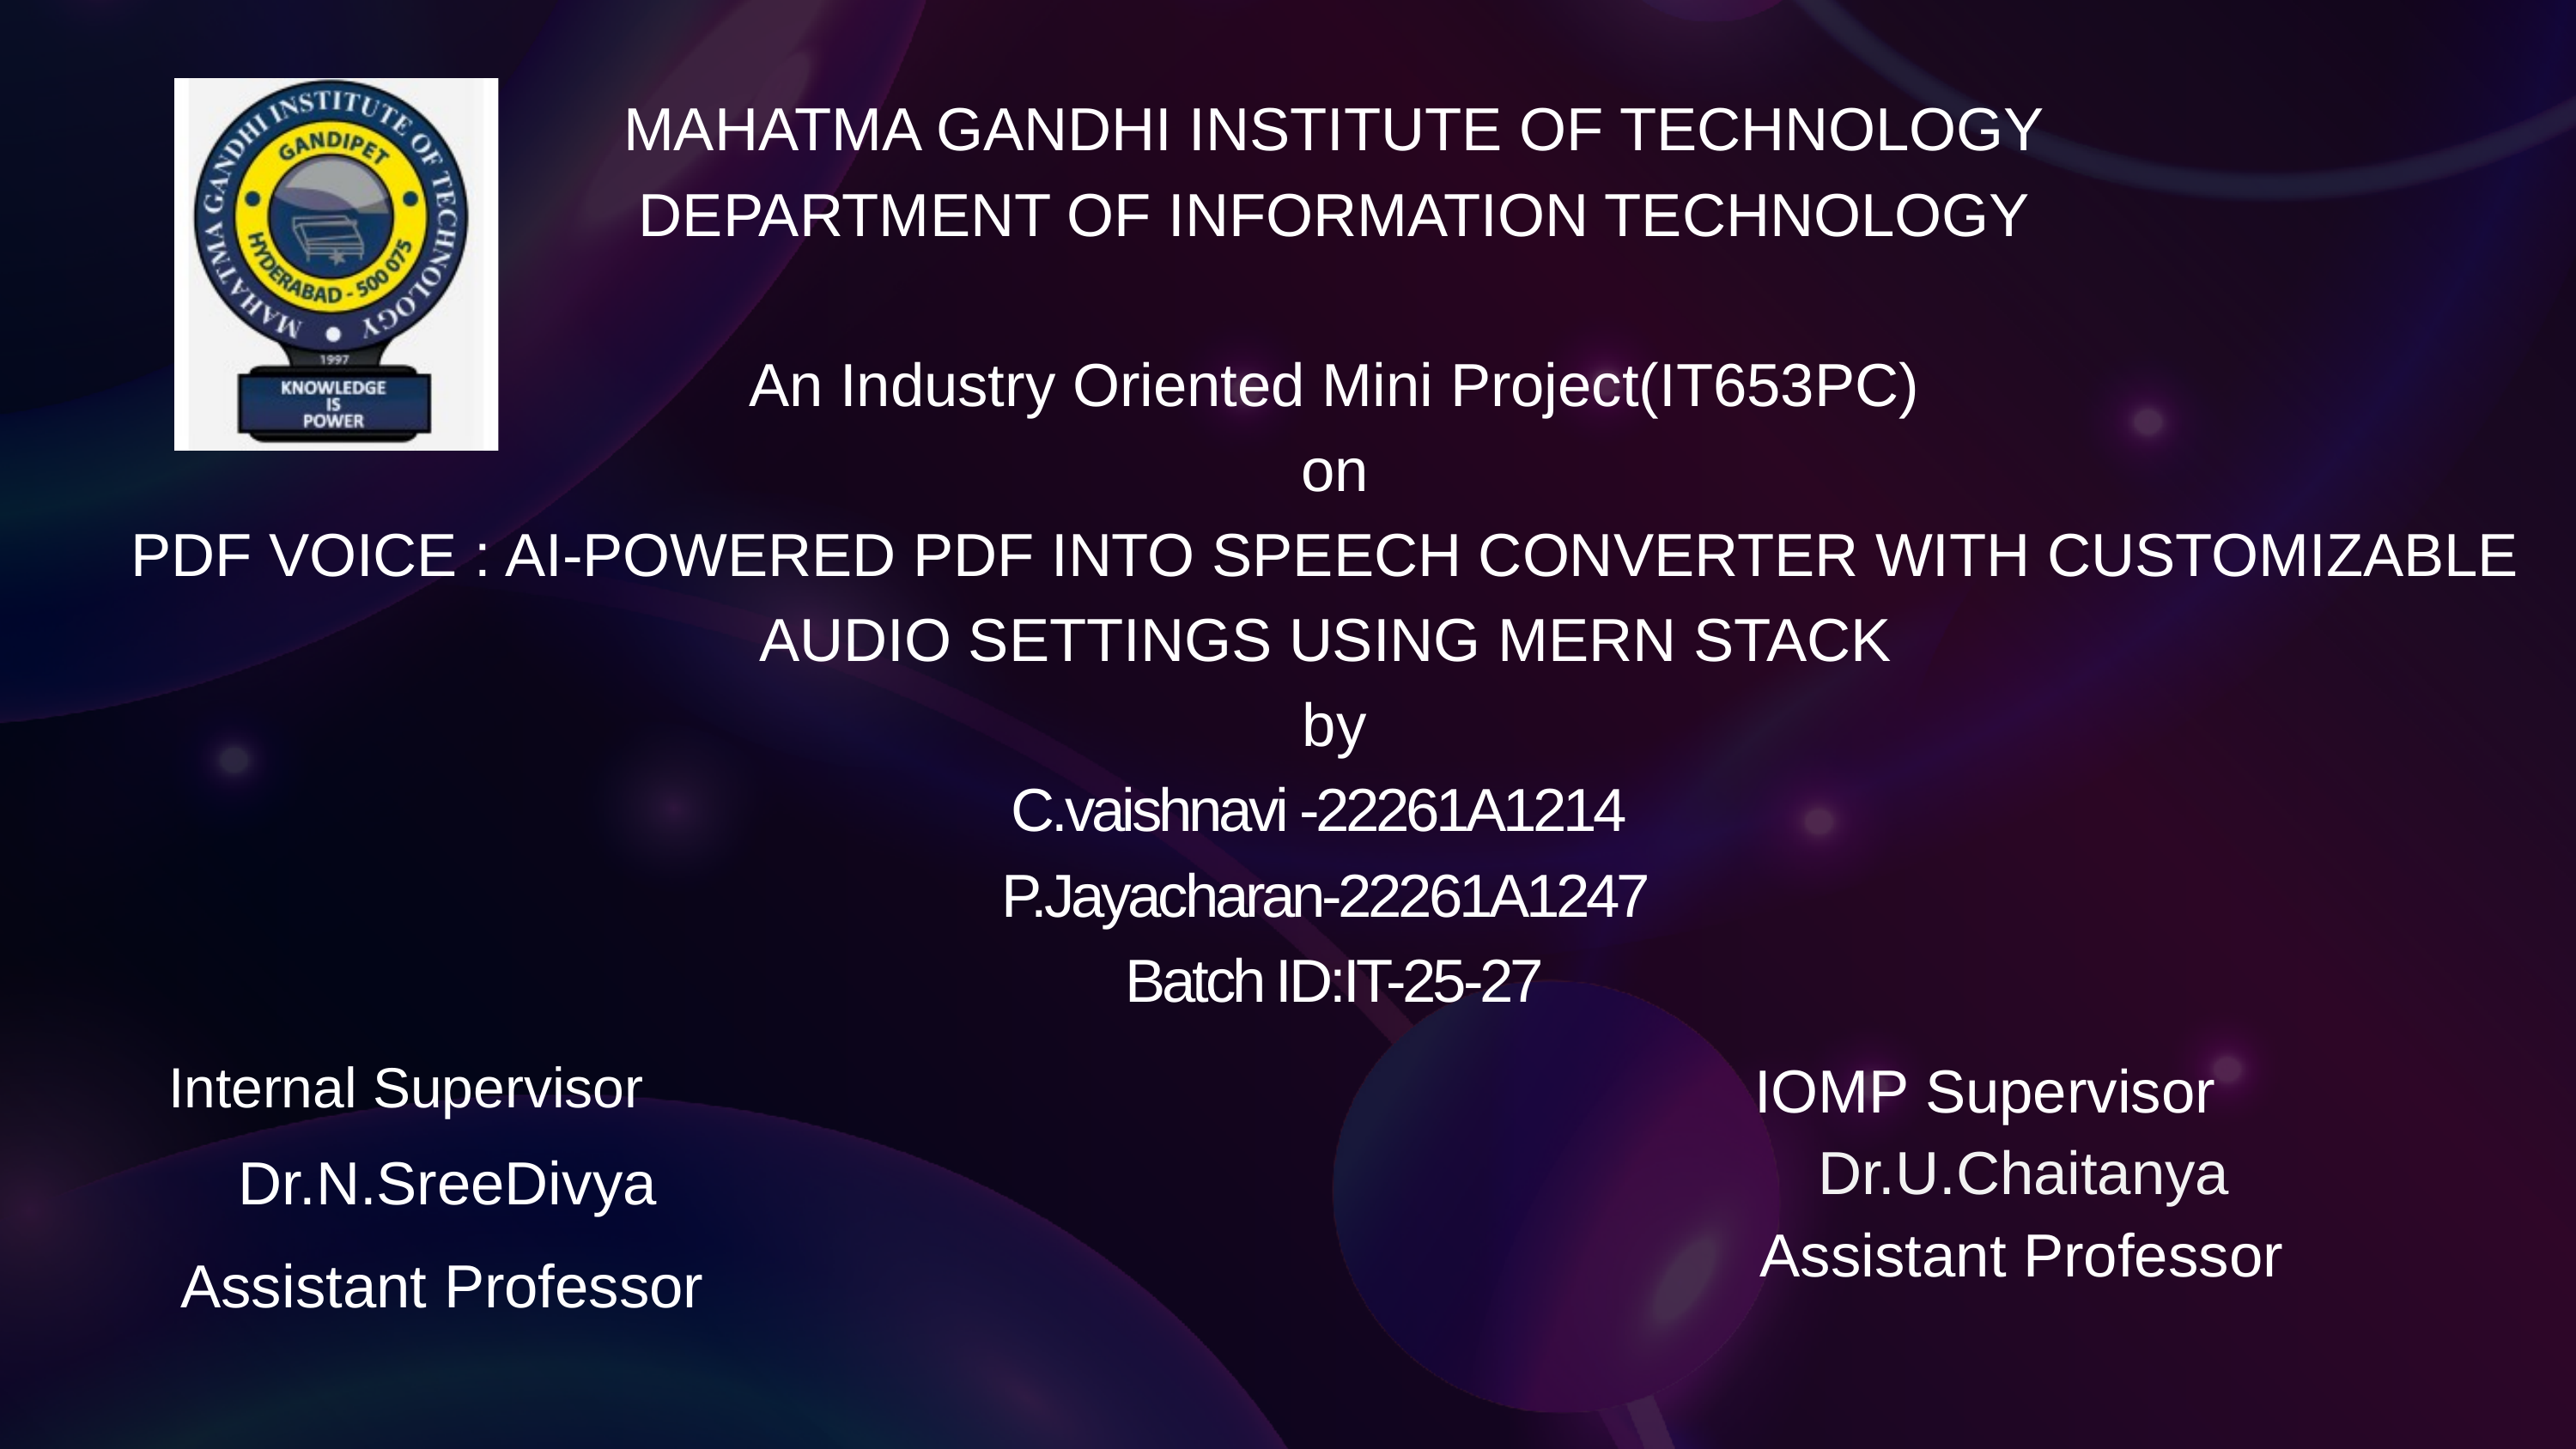

MAHATMA GANDHI INSTITUTE OF TECHNOLOGY
 DEPARTMENT OF INFORMATION TECHNOLOGY

 An Industry Oriented Mini Project(IT653PC)
 on
PDF VOICE : AI-POWERED PDF INTO SPEECH CONVERTER WITH CUSTOMIZABLE AUDIO SETTINGS USING MERN STACK
 by
C.vaishnavi -22261A1214
P.Jayacharan-22261A1247
 Batch ID:IT-25-27

Internal Supervisor
 IOMP Supervisor
 Dr.U.Chaitanya
Dr.N.SreeDivya
 Assistant Professor
  Assistant Professor